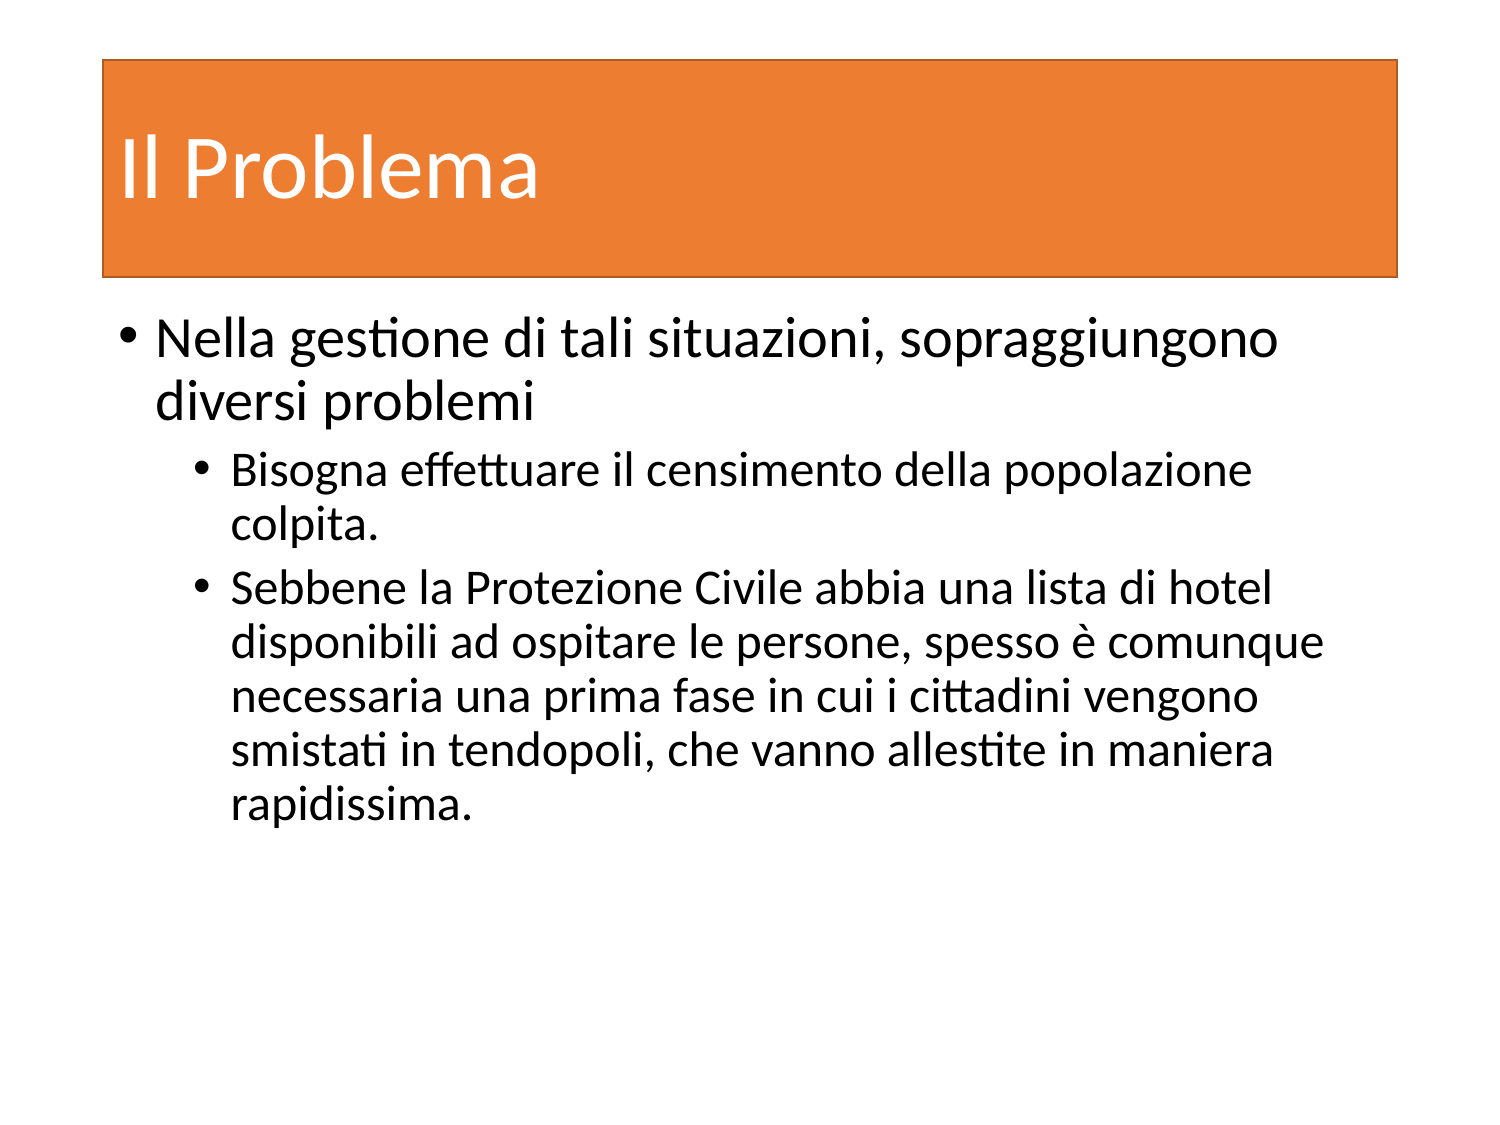

# Il Problema
Nella gestione di tali situazioni, sopraggiungono diversi problemi
Bisogna effettuare il censimento della popolazione colpita.
Sebbene la Protezione Civile abbia una lista di hotel disponibili ad ospitare le persone, spesso è comunque necessaria una prima fase in cui i cittadini vengono smistati in tendopoli, che vanno allestite in maniera rapidissima.